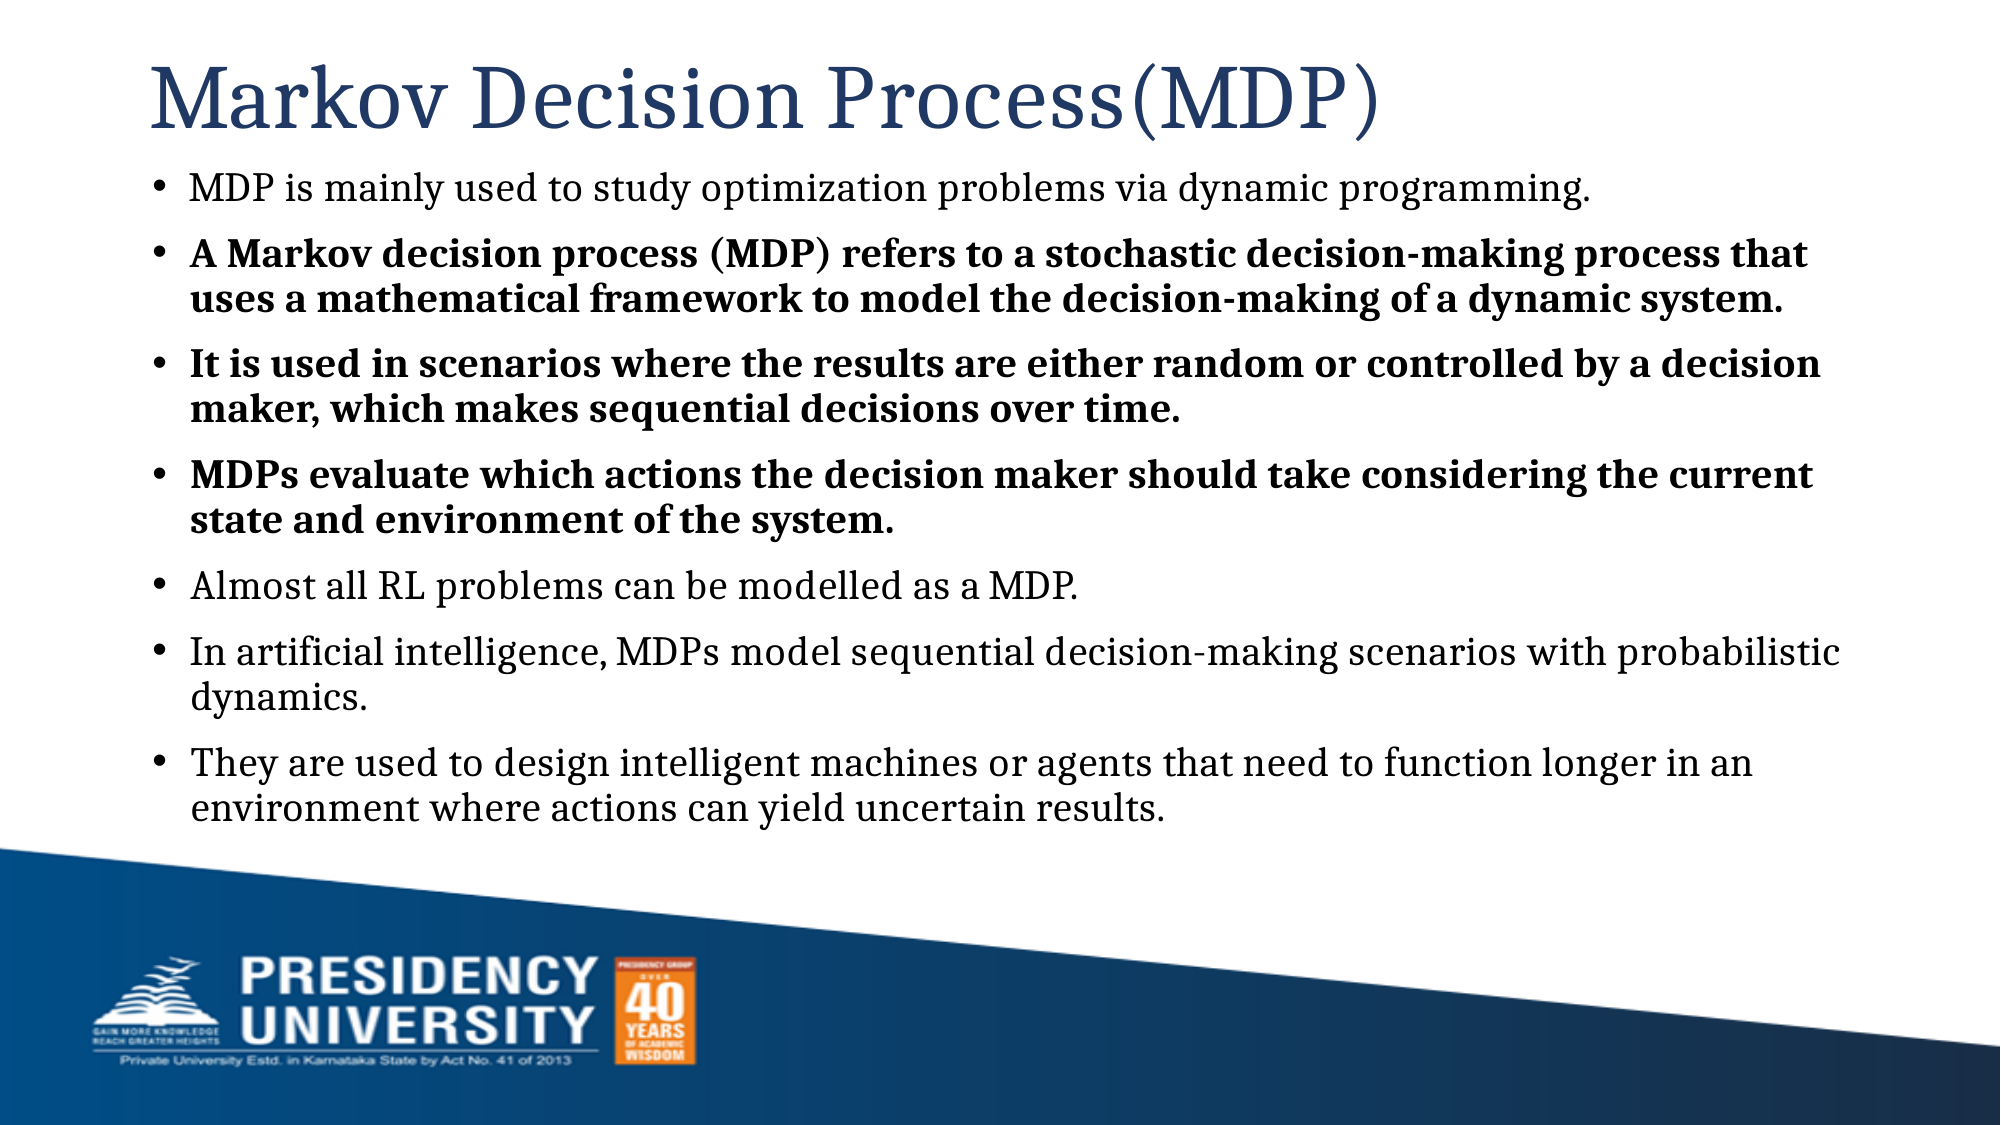

# Markov Decision Process(MDP)
MDP is mainly used to study optimization problems via dynamic programming.
A Markov decision process (MDP) refers to a stochastic decision-making process that uses a mathematical framework to model the decision-making of a dynamic system.
It is used in scenarios where the results are either random or controlled by a decision maker, which makes sequential decisions over time.
MDPs evaluate which actions the decision maker should take considering the current state and environment of the system.
Almost all RL problems can be modelled as a MDP.
In artificial intelligence, MDPs model sequential decision-making scenarios with probabilistic dynamics.
They are used to design intelligent machines or agents that need to function longer in an environment where actions can yield uncertain results.